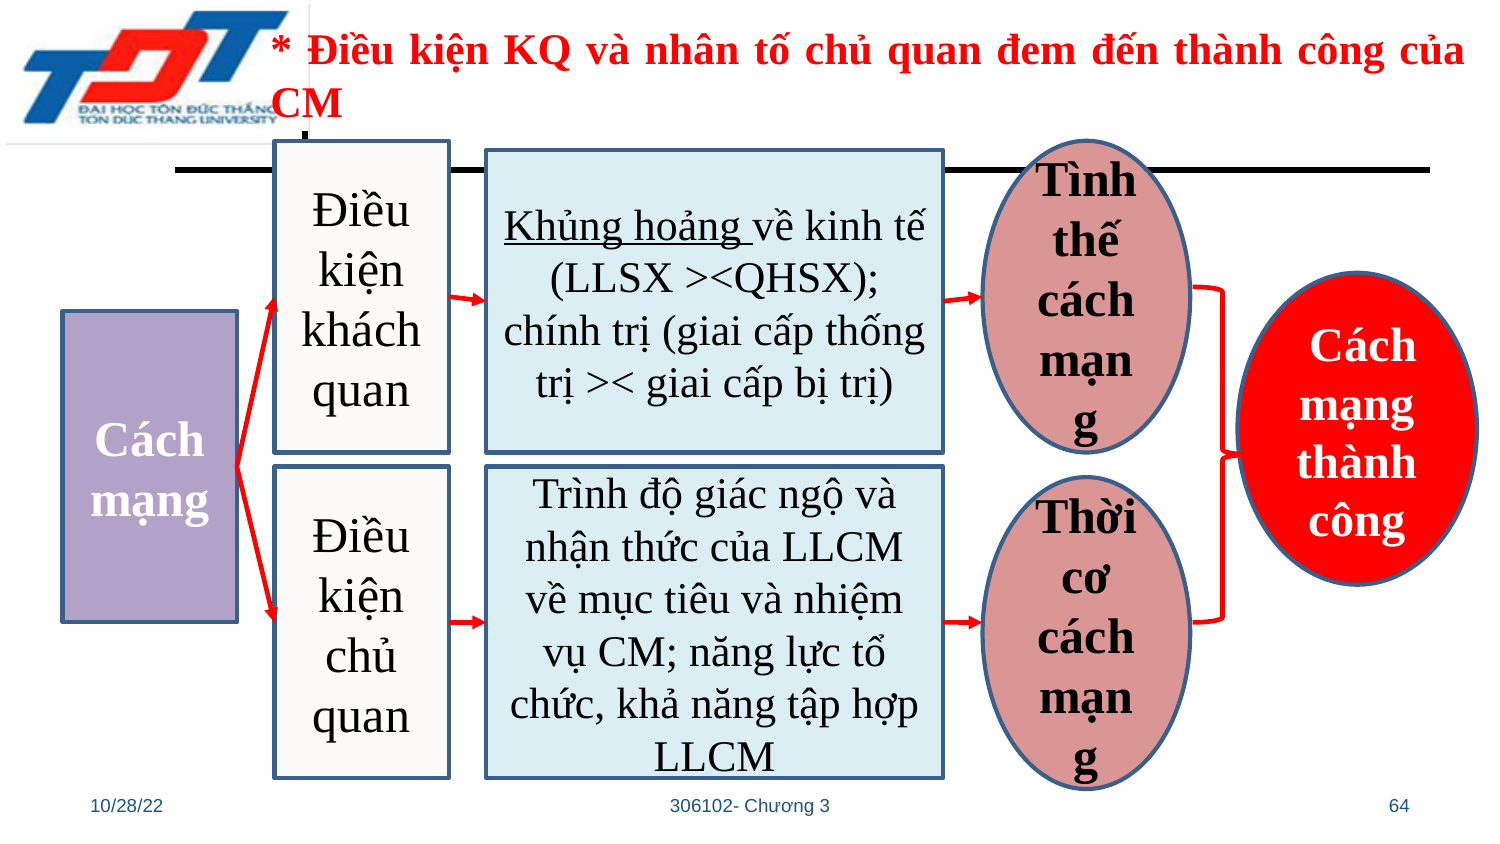

* Điều kiện KQ và nhân tố chủ quan đem đến thành công của CM
Điều kiện khách quan
Tình thế cách mạng
Khủng hoảng về kinh tế (LLSX ><QHSX); chính trị (giai cấp thống trị >< giai cấp bị trị)

 Cách mạng thành công

Cách mạng
Điều kiện chủ quan
Trình độ giác ngộ và nhận thức của LLCM về mục tiêu và nhiệm vụ CM; năng lực tổ chức, khả năng tập hợp LLCM
Thời cơ cách mạng
10/28/22
306102- Chương 3
64